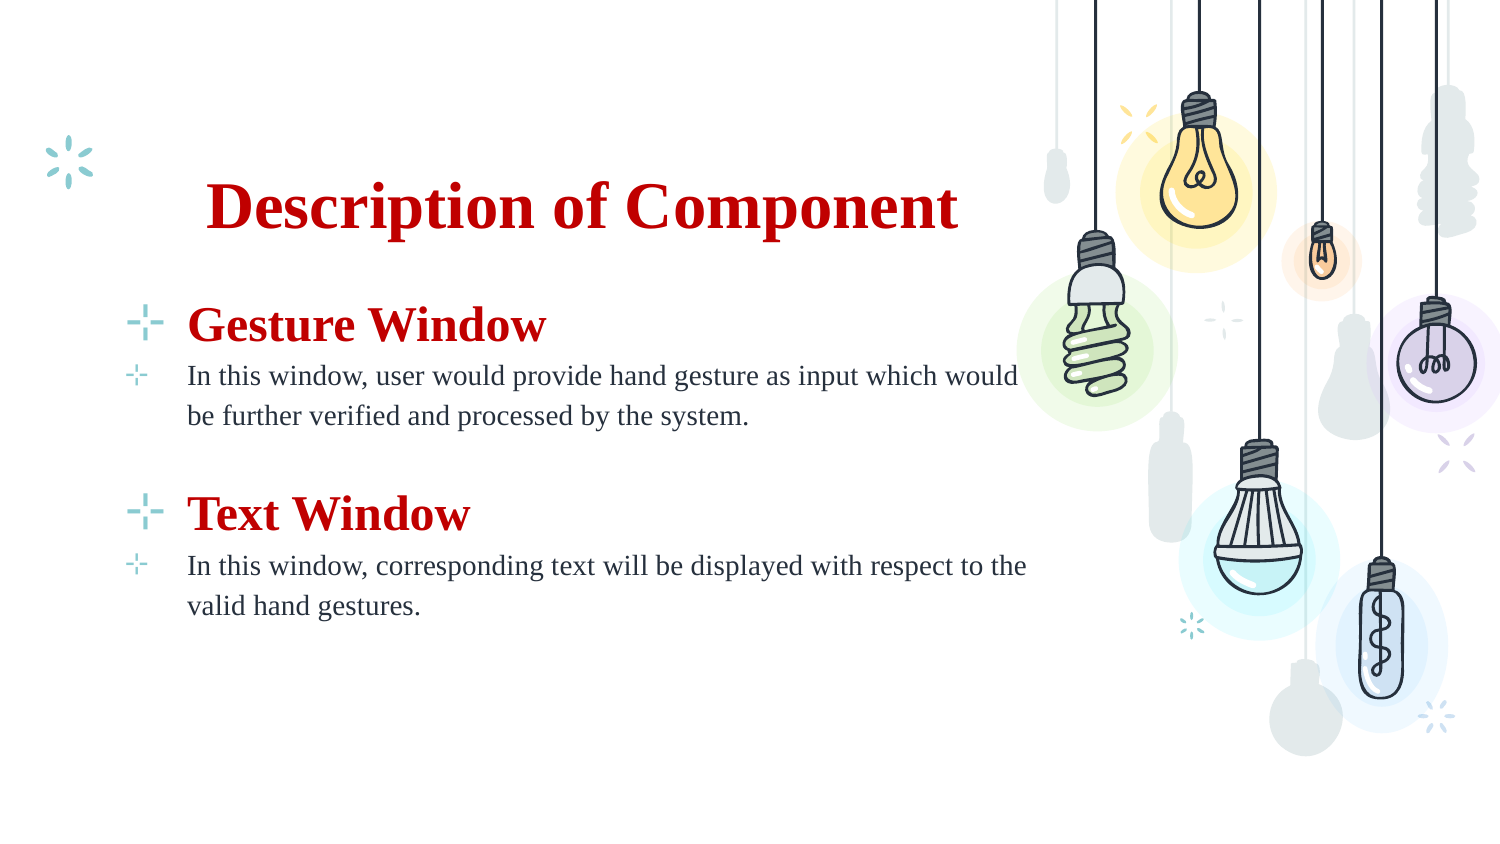

Description of Component

Gesture Window
In this window, user would provide hand gesture as input which would be further verified and processed by the system.

Text Window
In this window, corresponding text will be displayed with respect to the valid hand gestures.